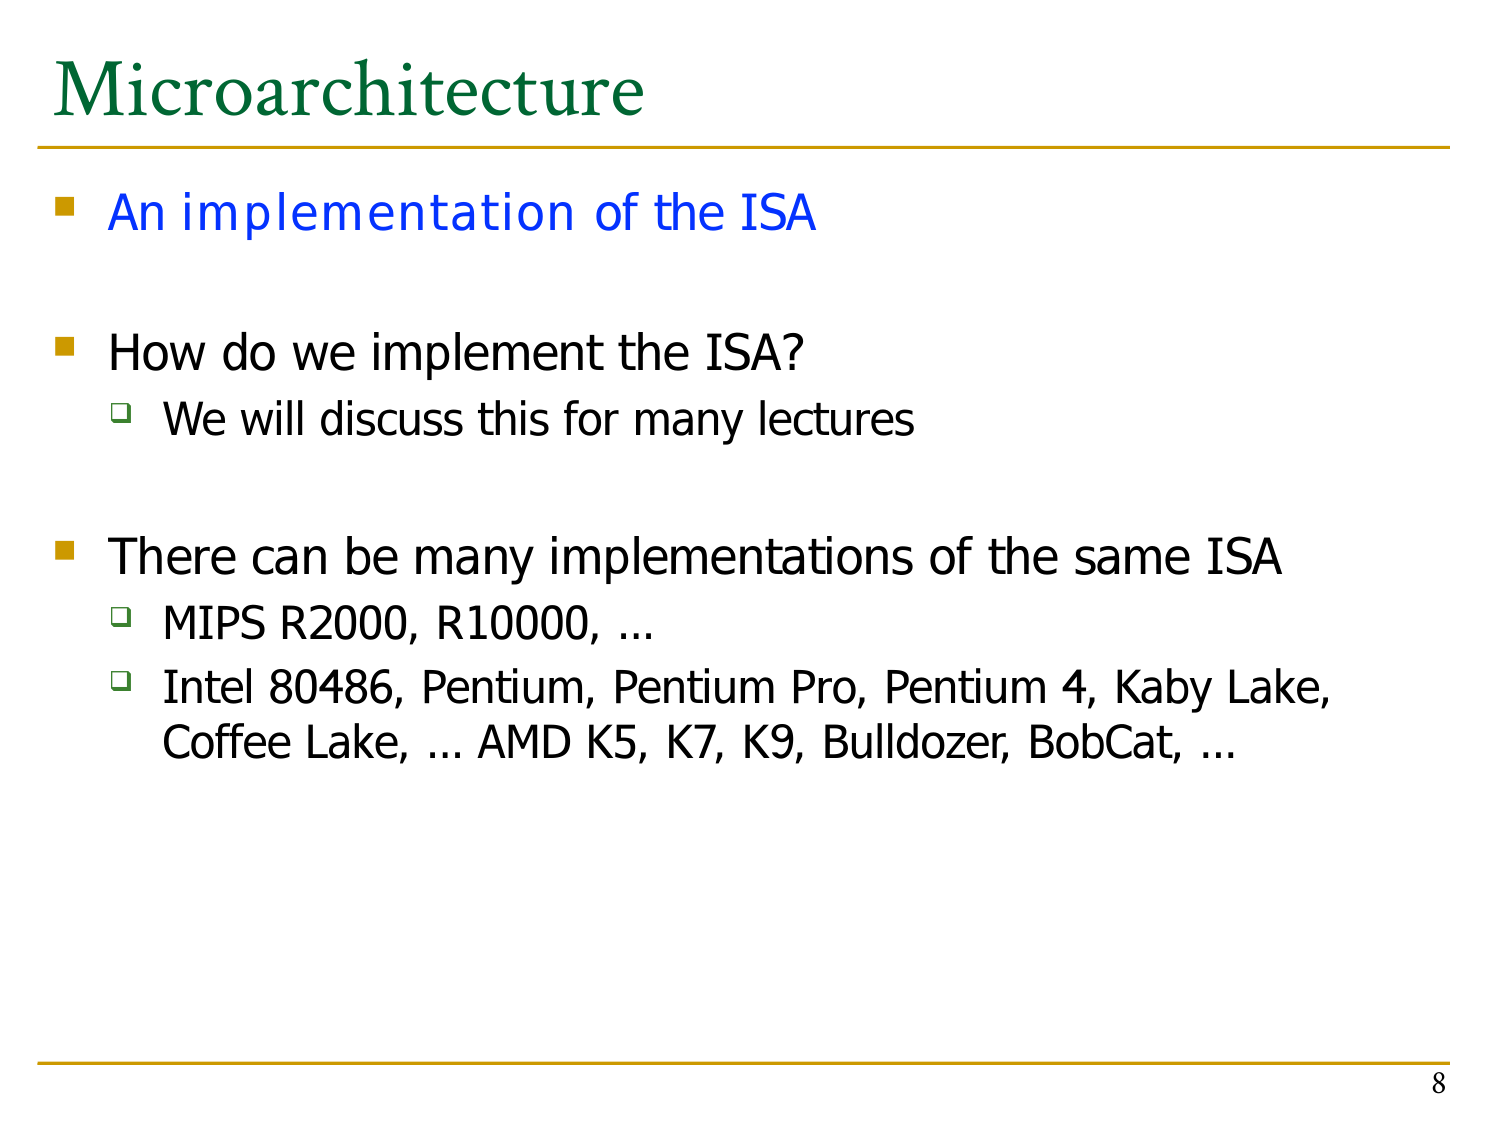

# Microarchitecture
An implementation of the ISA

How do we implement the ISA?
We will discuss this for many lectures

There can be many implementations of the same ISA
MIPS R2000, R10000, …
Intel 80486, Pentium, Pentium Pro, Pentium 4, Kaby Lake, Coffee Lake, … AMD K5, K7, K9, Bulldozer, BobCat, …

8